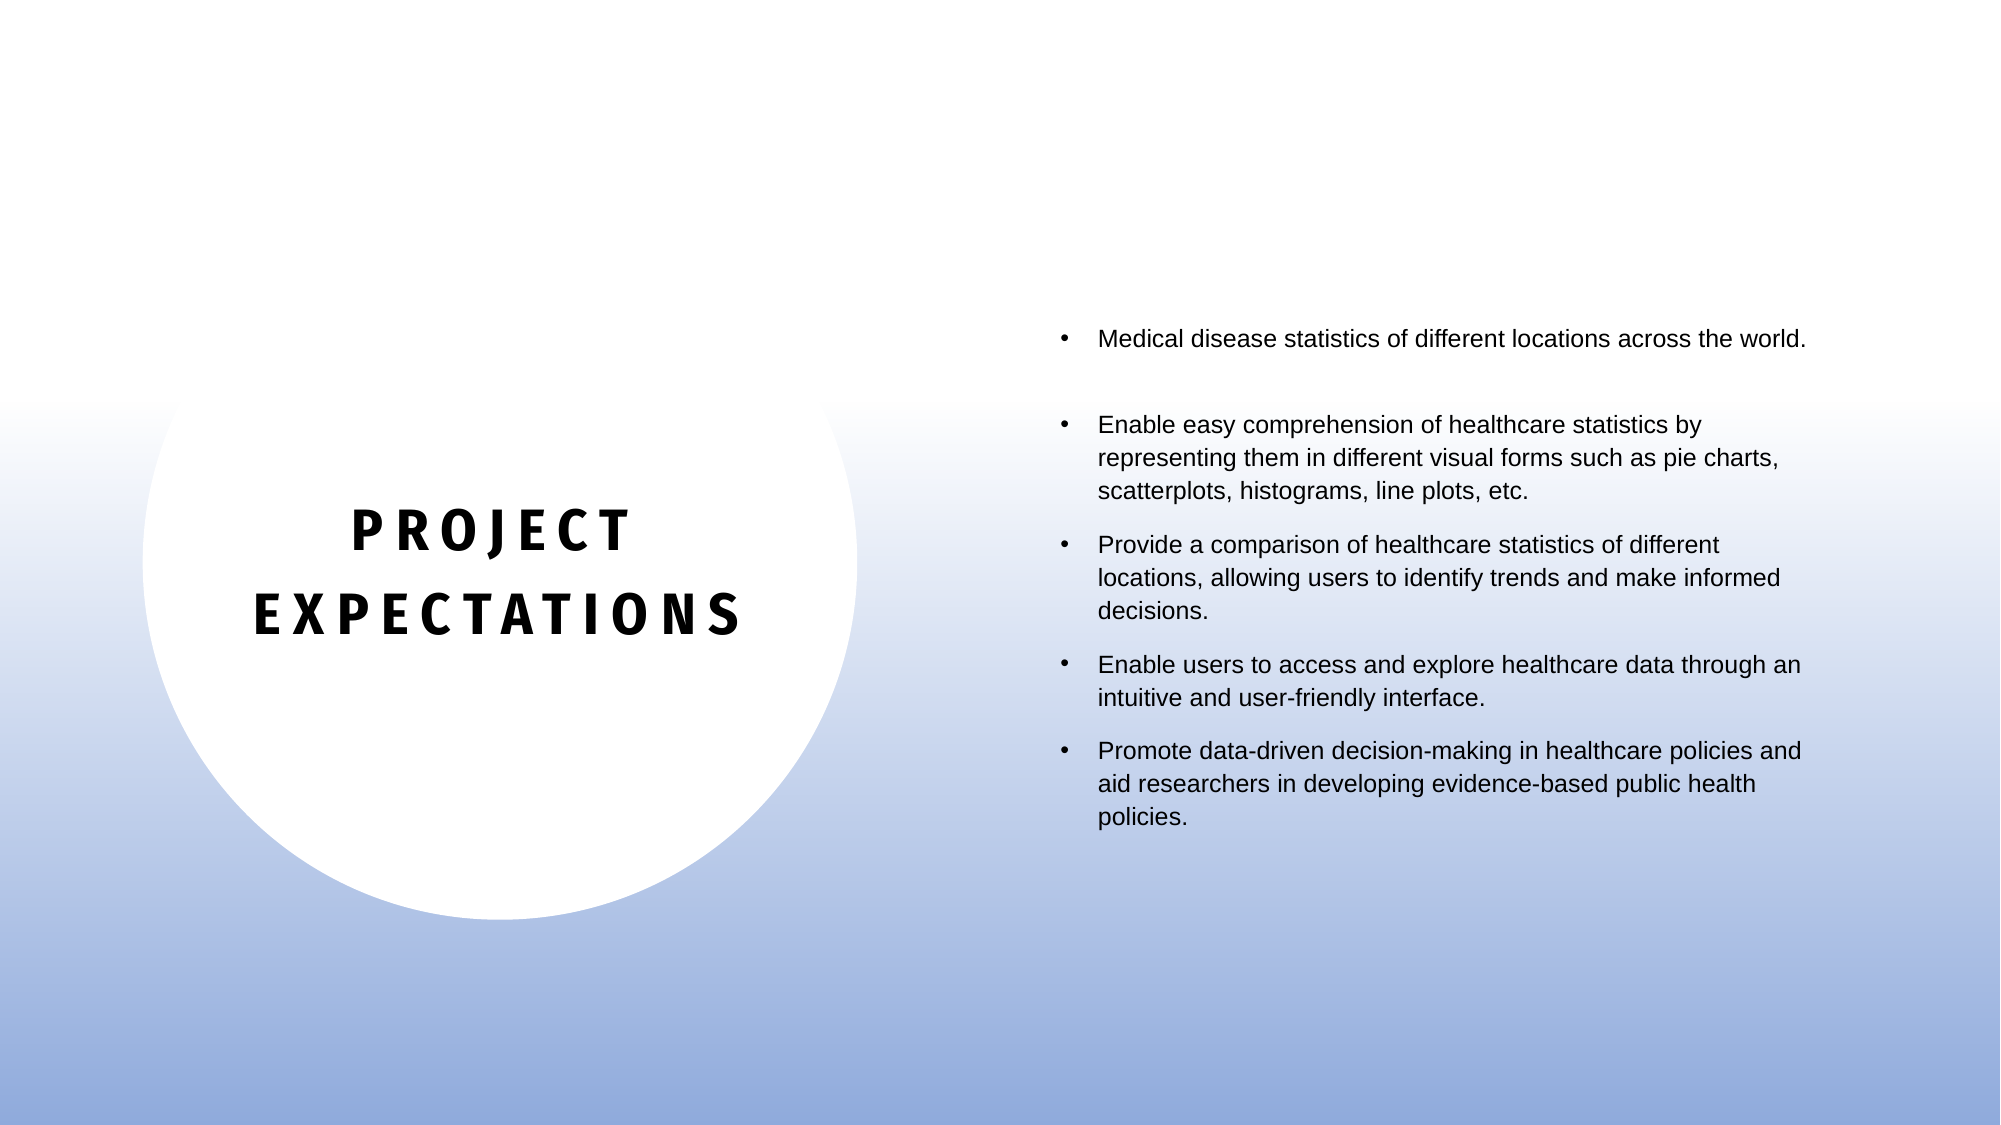

Medical disease statistics of different locations across the world.
Enable easy comprehension of healthcare statistics by representing them in different visual forms such as pie charts, scatterplots, histograms, line plots, etc.
Provide a comparison of healthcare statistics of different locations, allowing users to identify trends and make informed decisions.
Enable users to access and explore healthcare data through an intuitive and user-friendly interface.
Promote data-driven decision-making in healthcare policies and aid researchers in developing evidence-based public health policies.

# Project EXPECTATIONS